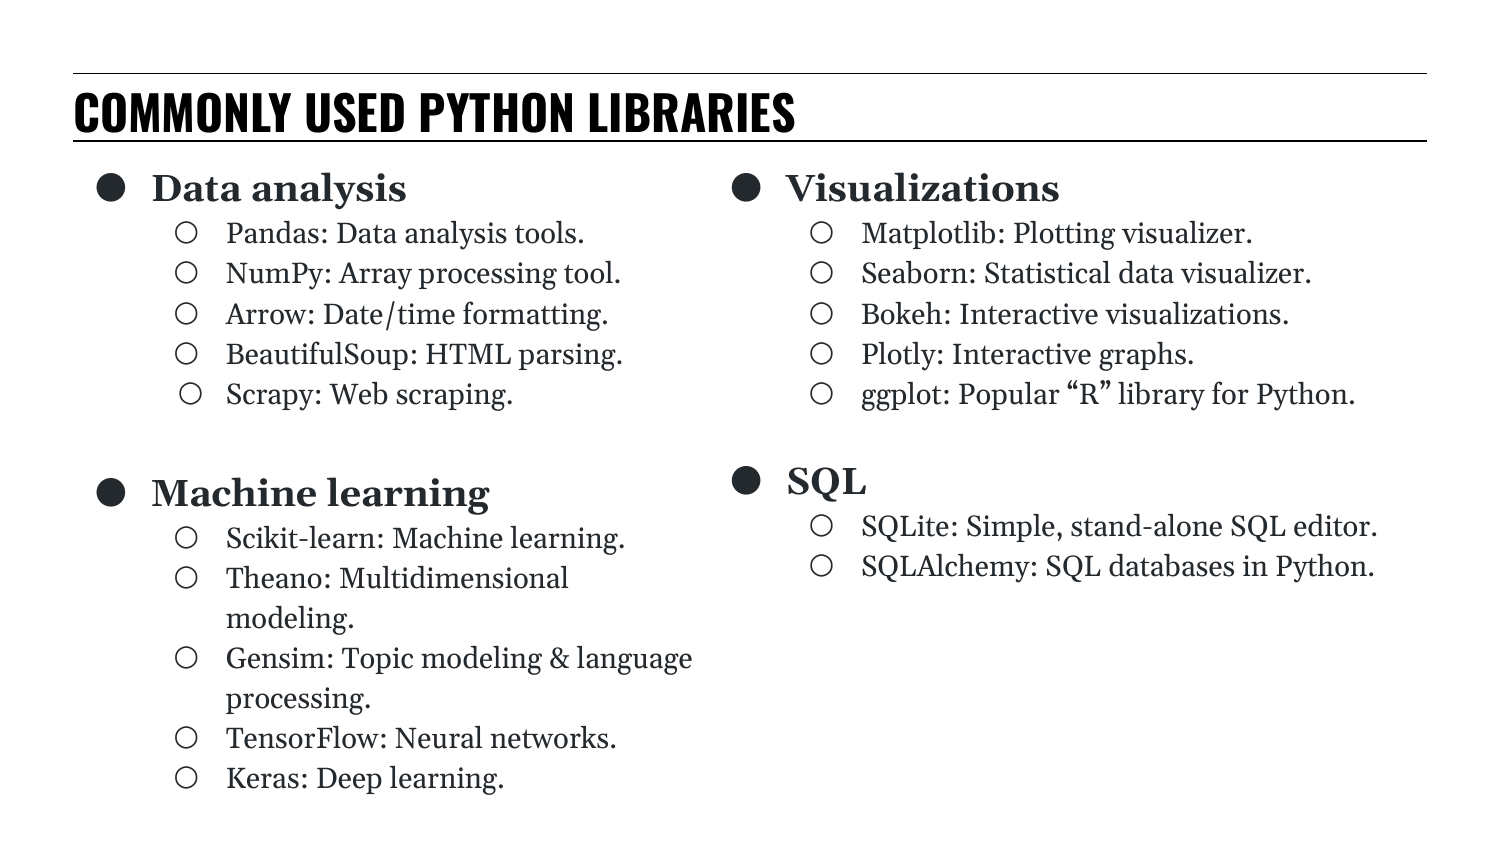

COMMONLY USED PYTHON LIBRARIES
Data analysis
Pandas: Data analysis tools.
NumPy: Array processing tool.
Arrow: Date/time formatting.
BeautifulSoup: HTML parsing.
Scrapy: Web scraping.
Machine learning
Scikit-learn: Machine learning.
Theano: Multidimensional modeling.
Gensim: Topic modeling & language processing.
TensorFlow: Neural networks.
Keras: Deep learning.
Visualizations
Matplotlib: Plotting visualizer.
Seaborn: Statistical data visualizer.
Bokeh: Interactive visualizations.
Plotly: Interactive graphs.
ggplot: Popular “R” library for Python.
SQL
SQLite: Simple, stand-alone SQL editor.
SQLAlchemy: SQL databases in Python.